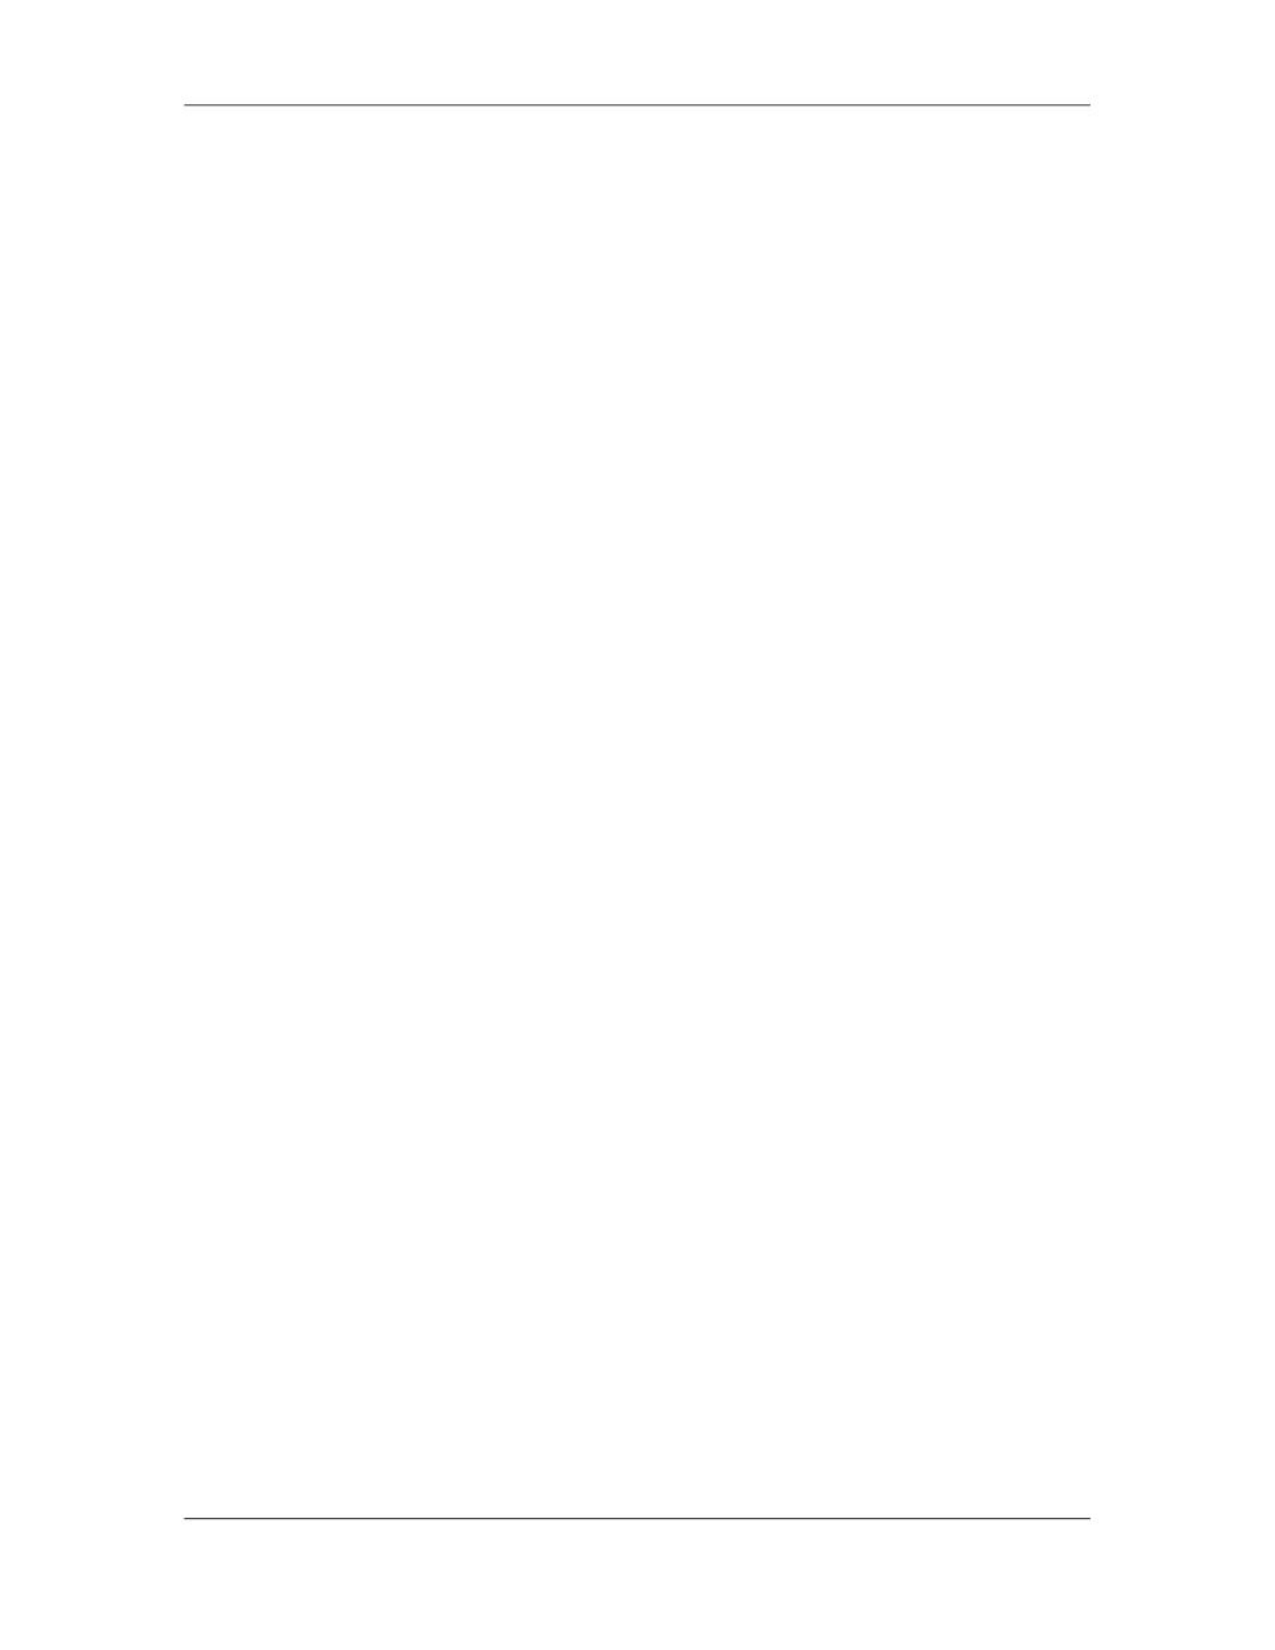

Software Project Management (CS615)

																																																																																																																															The Project Plan is a vital part of the project initiation stage. The plan
																																																																																																																															should normally contain the following information:

																																																																																																																															1.							Introduction and status of the plan

																																																																																																																															2.							The authorisation procedures
																																																																																																																															3.							Statement of project objectives

																																																																																																																															4.							Statement of requirement
																																																																																																																															5.							Deliverables in the project

																																																																																																																															6.							A Work Breakdown Structure
																																																																																																																															7.							The project milestones

																																																																																																																															8.							The resource requirements
																																																																																																																															9.							Interdependencies of work

																																																																																																																															10.		The timetable of events
																																																																																																																															11.		Staffing, organisation and responsibilities

																																																																																																																															12.		Development methods and toolsets to be used
																																																																																																																															13.		Source documentation

																																																																																																																															14.		Resource and financial summary

																																																																																																																															This information creates the generation of a Project Book (log). The log
																																																																																																																															should be in a loose-leaf binder with clearly identified sections and version

																																																																																																																															control exercised over the documentation sets. These logs are now often
																																																																																																																															retained as computer file, which enables a greater level of security to be

																																																																																																																															maintained over them and version control to be established as an automatic
																																																																																																																															feature.

																																																																																																	4.7.2										Software Development Plan (SDP) Steps/items required

																																																																																																																															The contents of the project development plan may be adapted to the size of

																																																																																																																															the project; it may be a large document or just a few pages. Table 1 presents
																																																																																																																															an outline of some of the subjects covered in the project development plan.

																																																																																																																															Not all subjects in Table 1 are applicable to all projects. For example, many

																																																																																																																															projects do not administer their own budget. Some organizations have a
																																																																																																																															financial officer responsible for the administration of project budgets. The

																																																																																																																															interface with external sources is another area riot applicable to all projects.
																																																																																																																															The term, external sources covers such activities as interfacing with

																																																																																																																															subcontractors, vendors and representatives of the customer.

																																																																																																																															Many standards have been produced for the project development plan. The
																																																																																																																															formal structure or the project development plan document differs,

																																																																																																																															depending on the actual documentation standard used. For example, the US
																																																																																																																															DOD standard 2167 provides the option of describing the testing,

																																																																																																																															configuration management and quality assurance plans in three separate
																																																																																																																															documents. For large projects, this option can become a requirement.

																																																																																						                                                                                                                                 150

																																																																																																																																																																																						© Copyright Virtual University of Pakistan